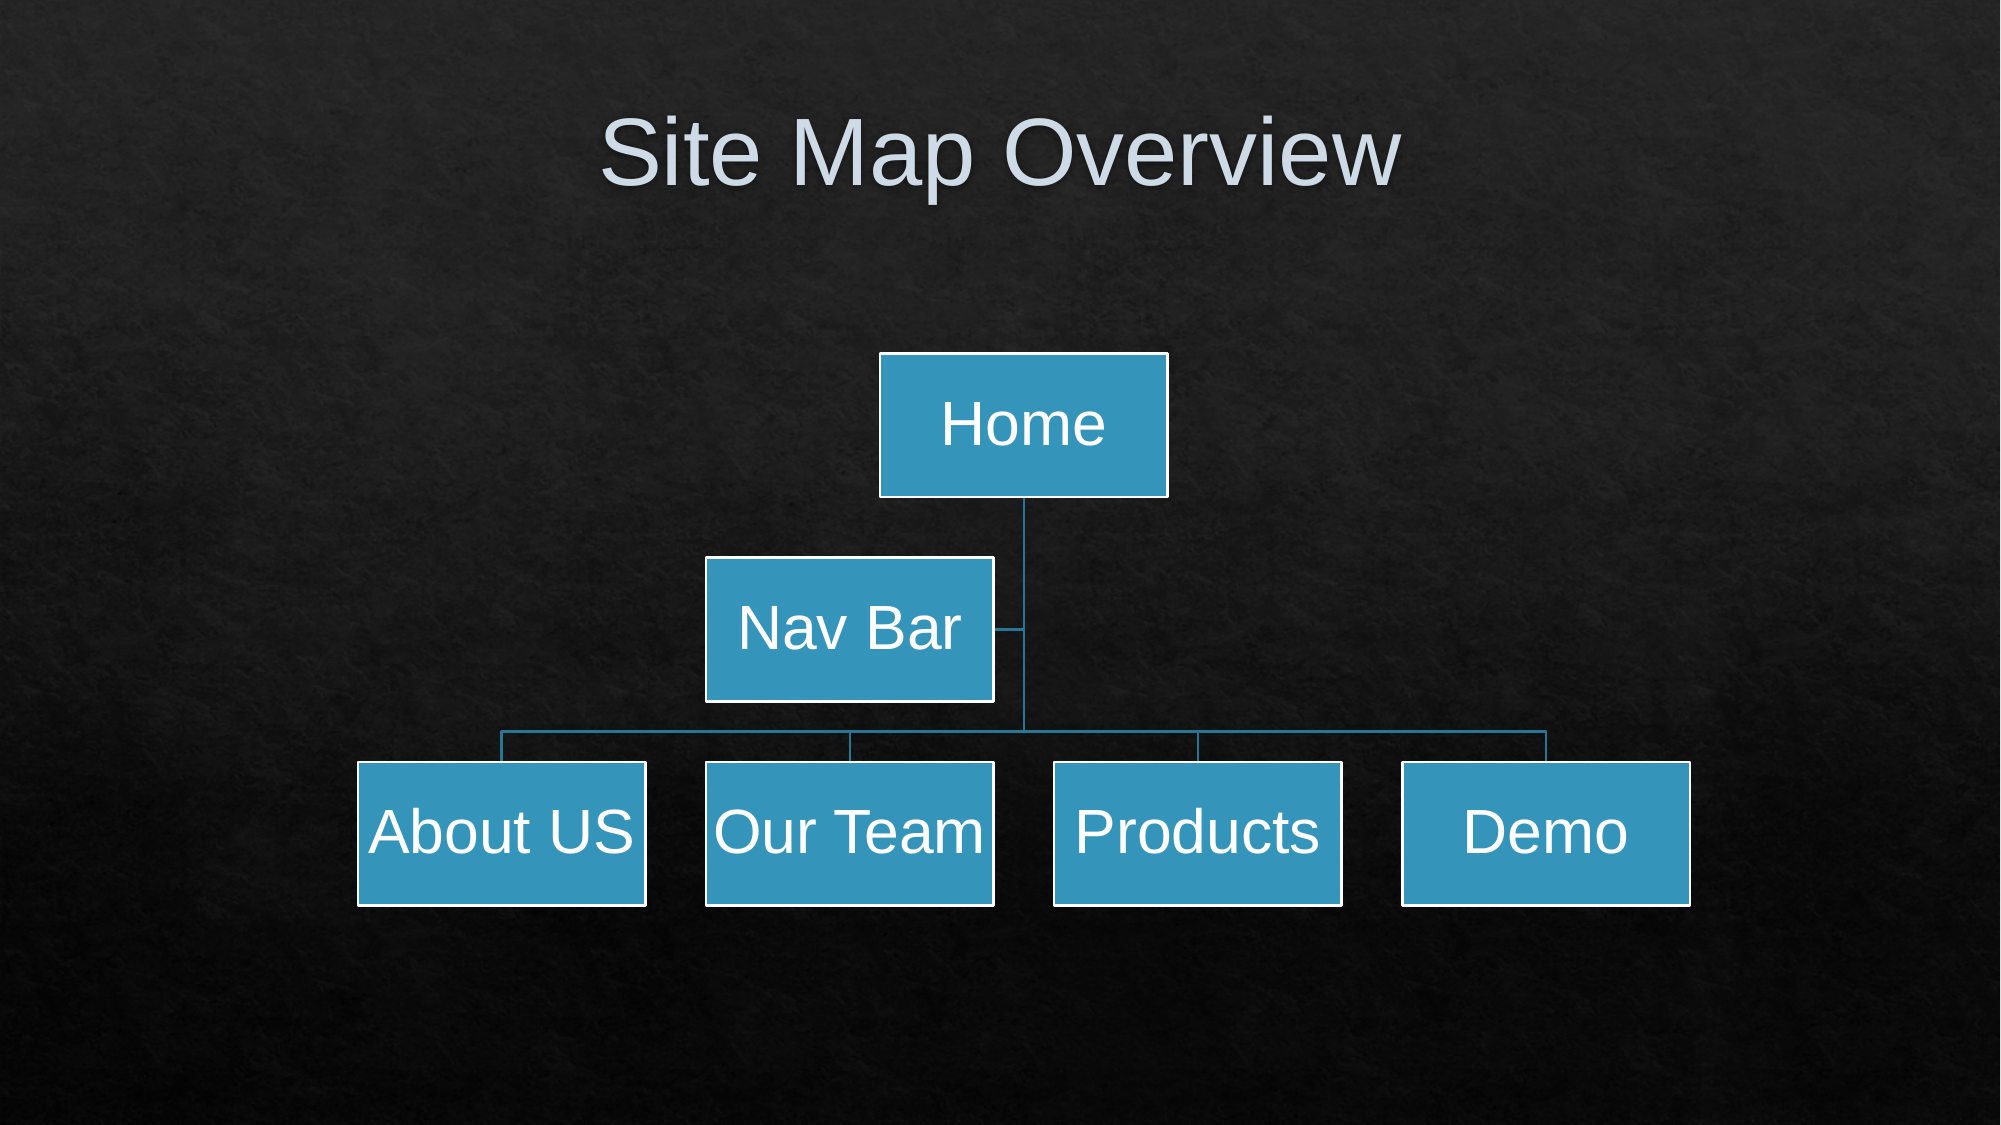

# Site Map Overview
Home
About US
Our Team
Products
Demo
Nav Bar